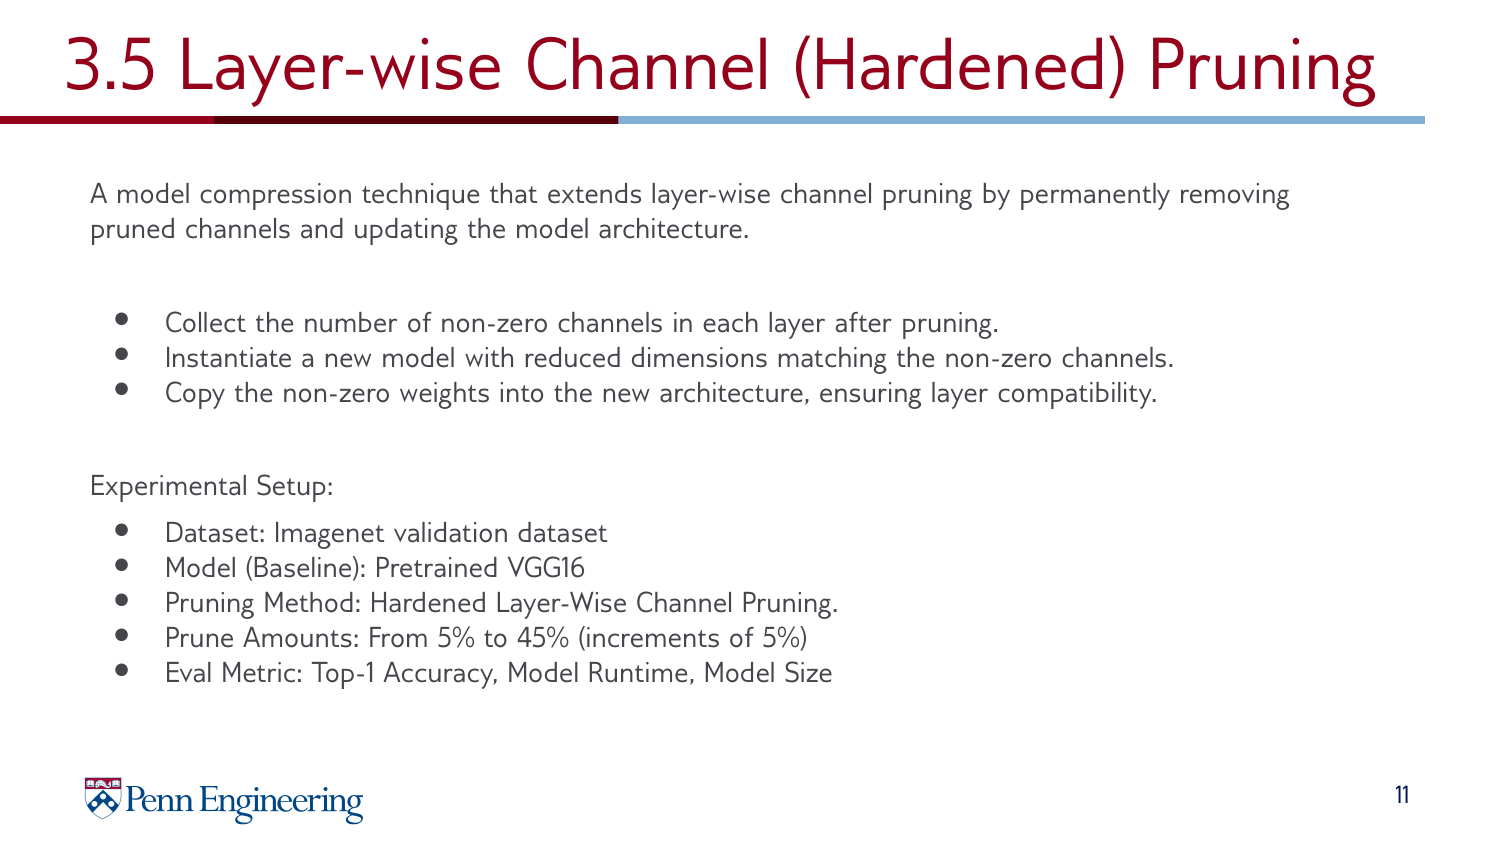

# 3.5 Layer-wise Channel (Hardened) Pruning
A model compression technique that extends layer-wise channel pruning by permanently removing pruned channels and updating the model architecture.

Collect the number of non-zero channels in each layer after pruning.
Instantiate a new model with reduced dimensions matching the non-zero channels.
Copy the non-zero weights into the new architecture, ensuring layer compatibility.

Experimental Setup:
Dataset: Imagenet validation dataset
Model (Baseline): Pretrained VGG16
Pruning Method: Hardened Layer-Wise Channel Pruning.
Prune Amounts: From 5% to 45% (increments of 5%)
Eval Metric: Top-1 Accuracy, Model Runtime, Model Size
11